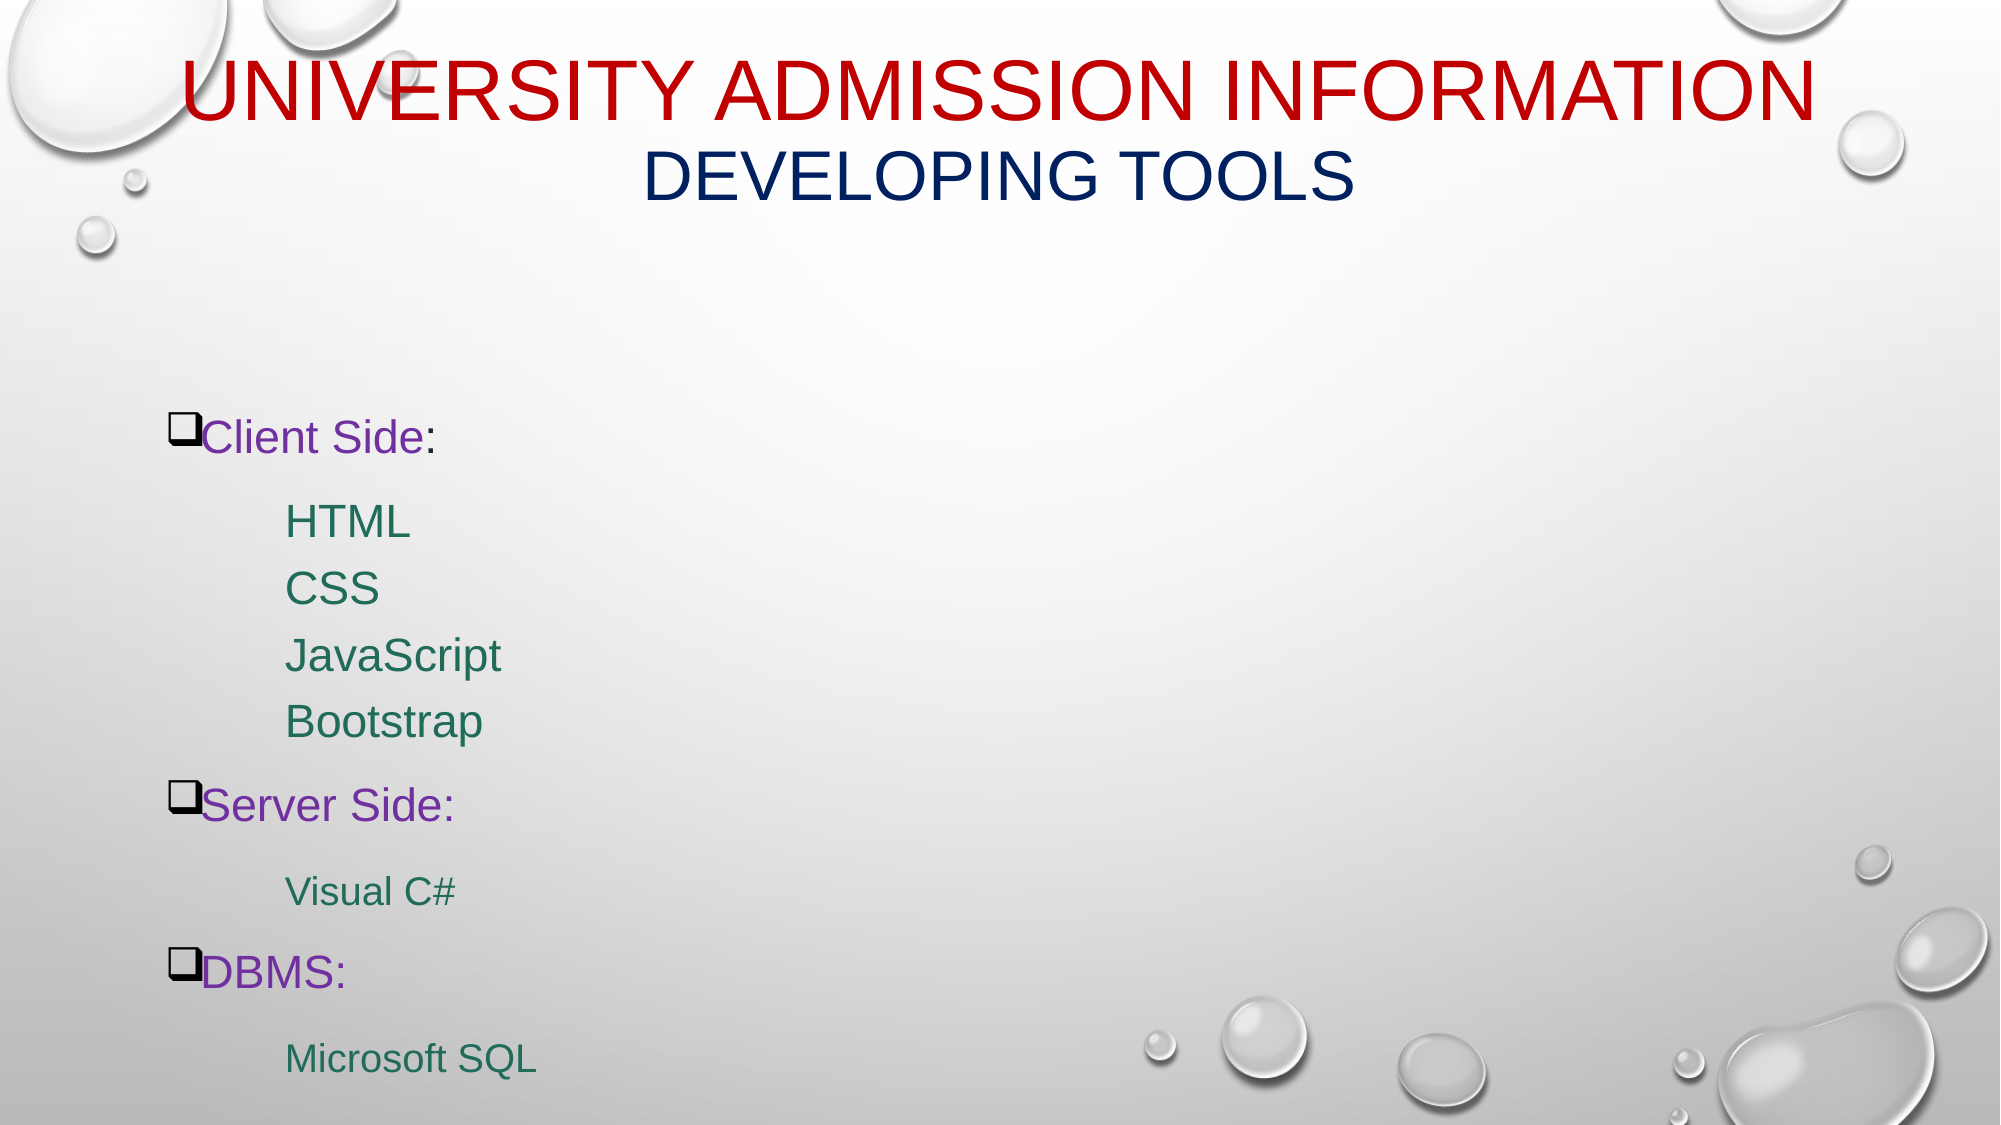

# university Admission Information developing tools
Client Side:
	HTML
	CSS
	JavaScript
	Bootstrap
Server Side:
	Visual C#
DBMS:
	Microsoft SQL